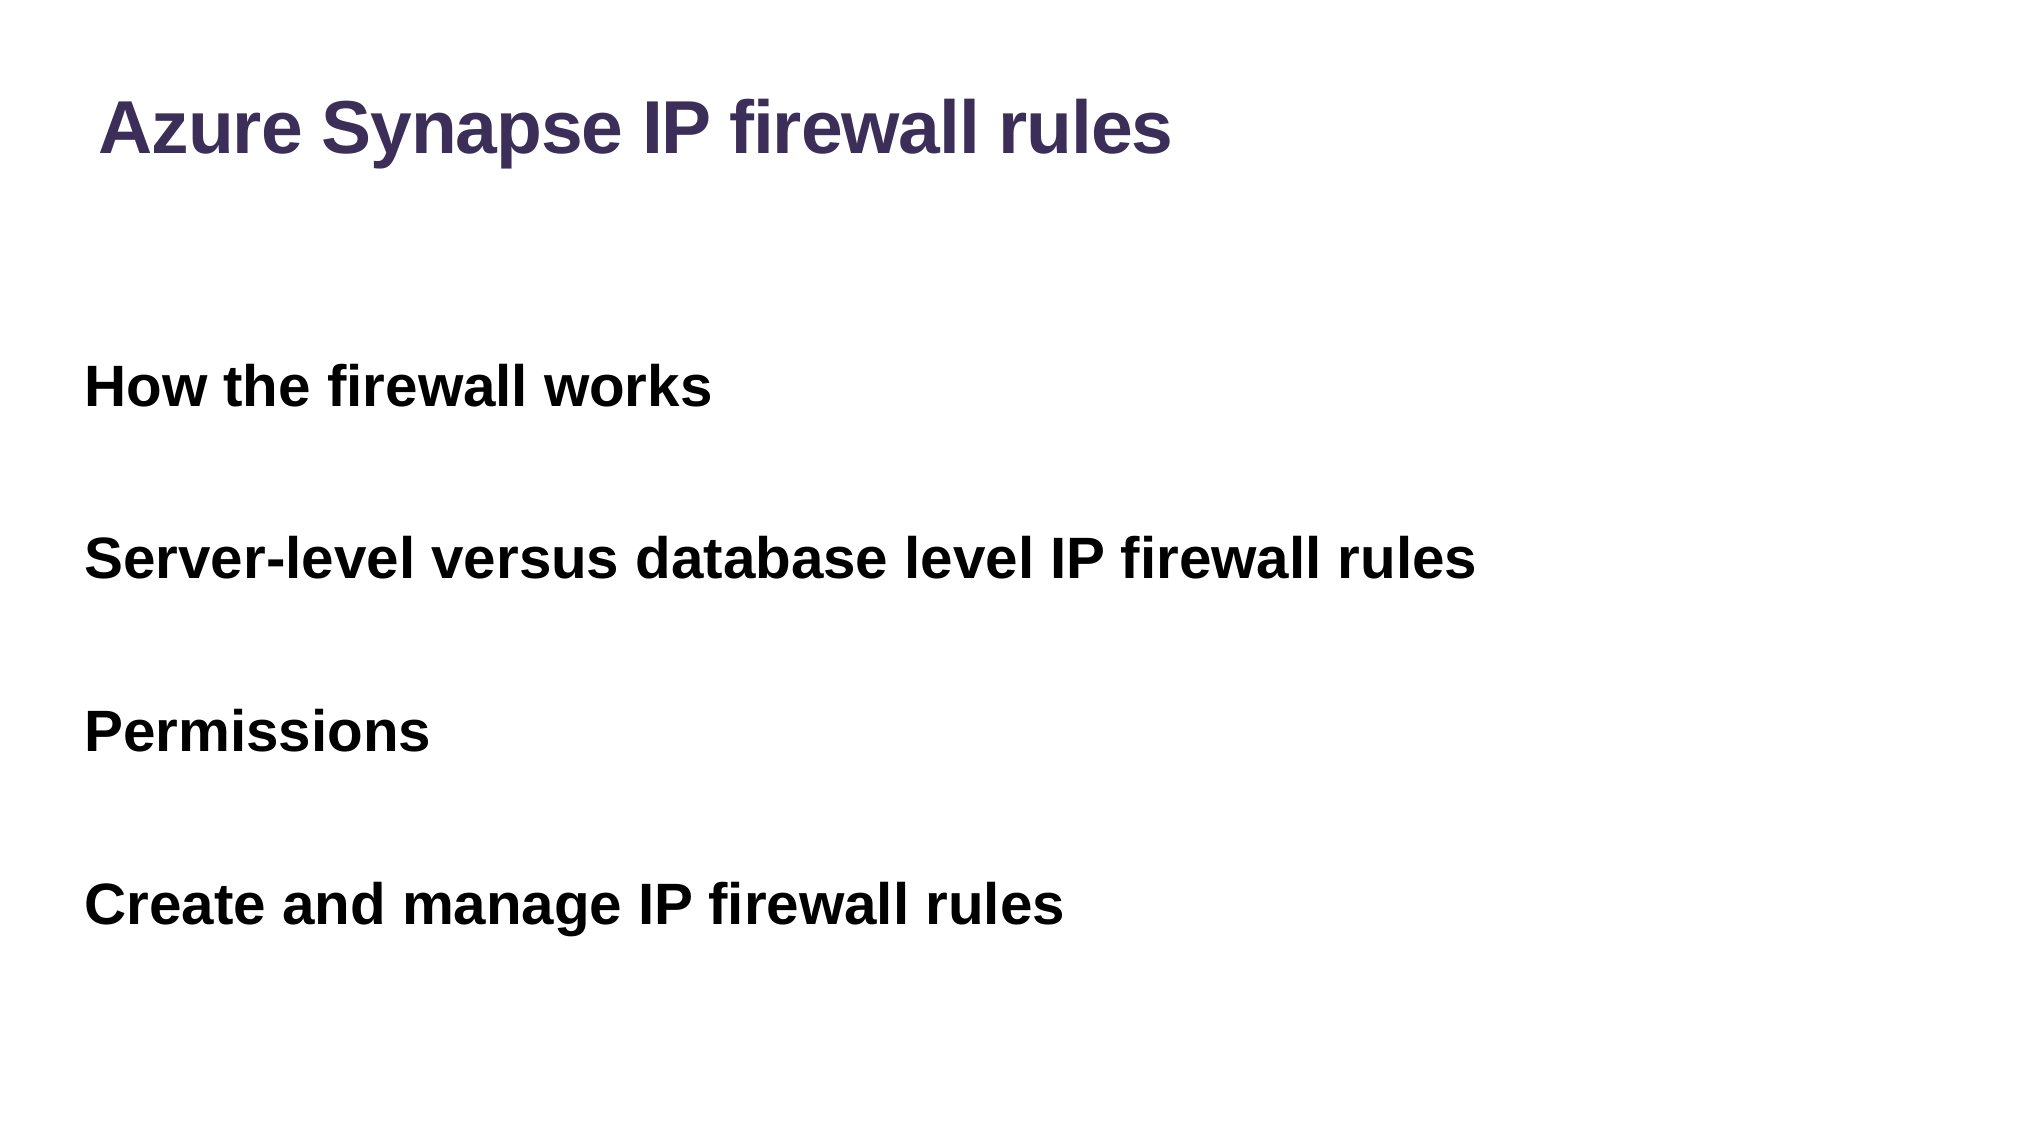

# Azure Synapse IP firewall rules

How the firewall works

Server-level versus database level IP firewall rules

Permissions

Create and manage IP firewall rules